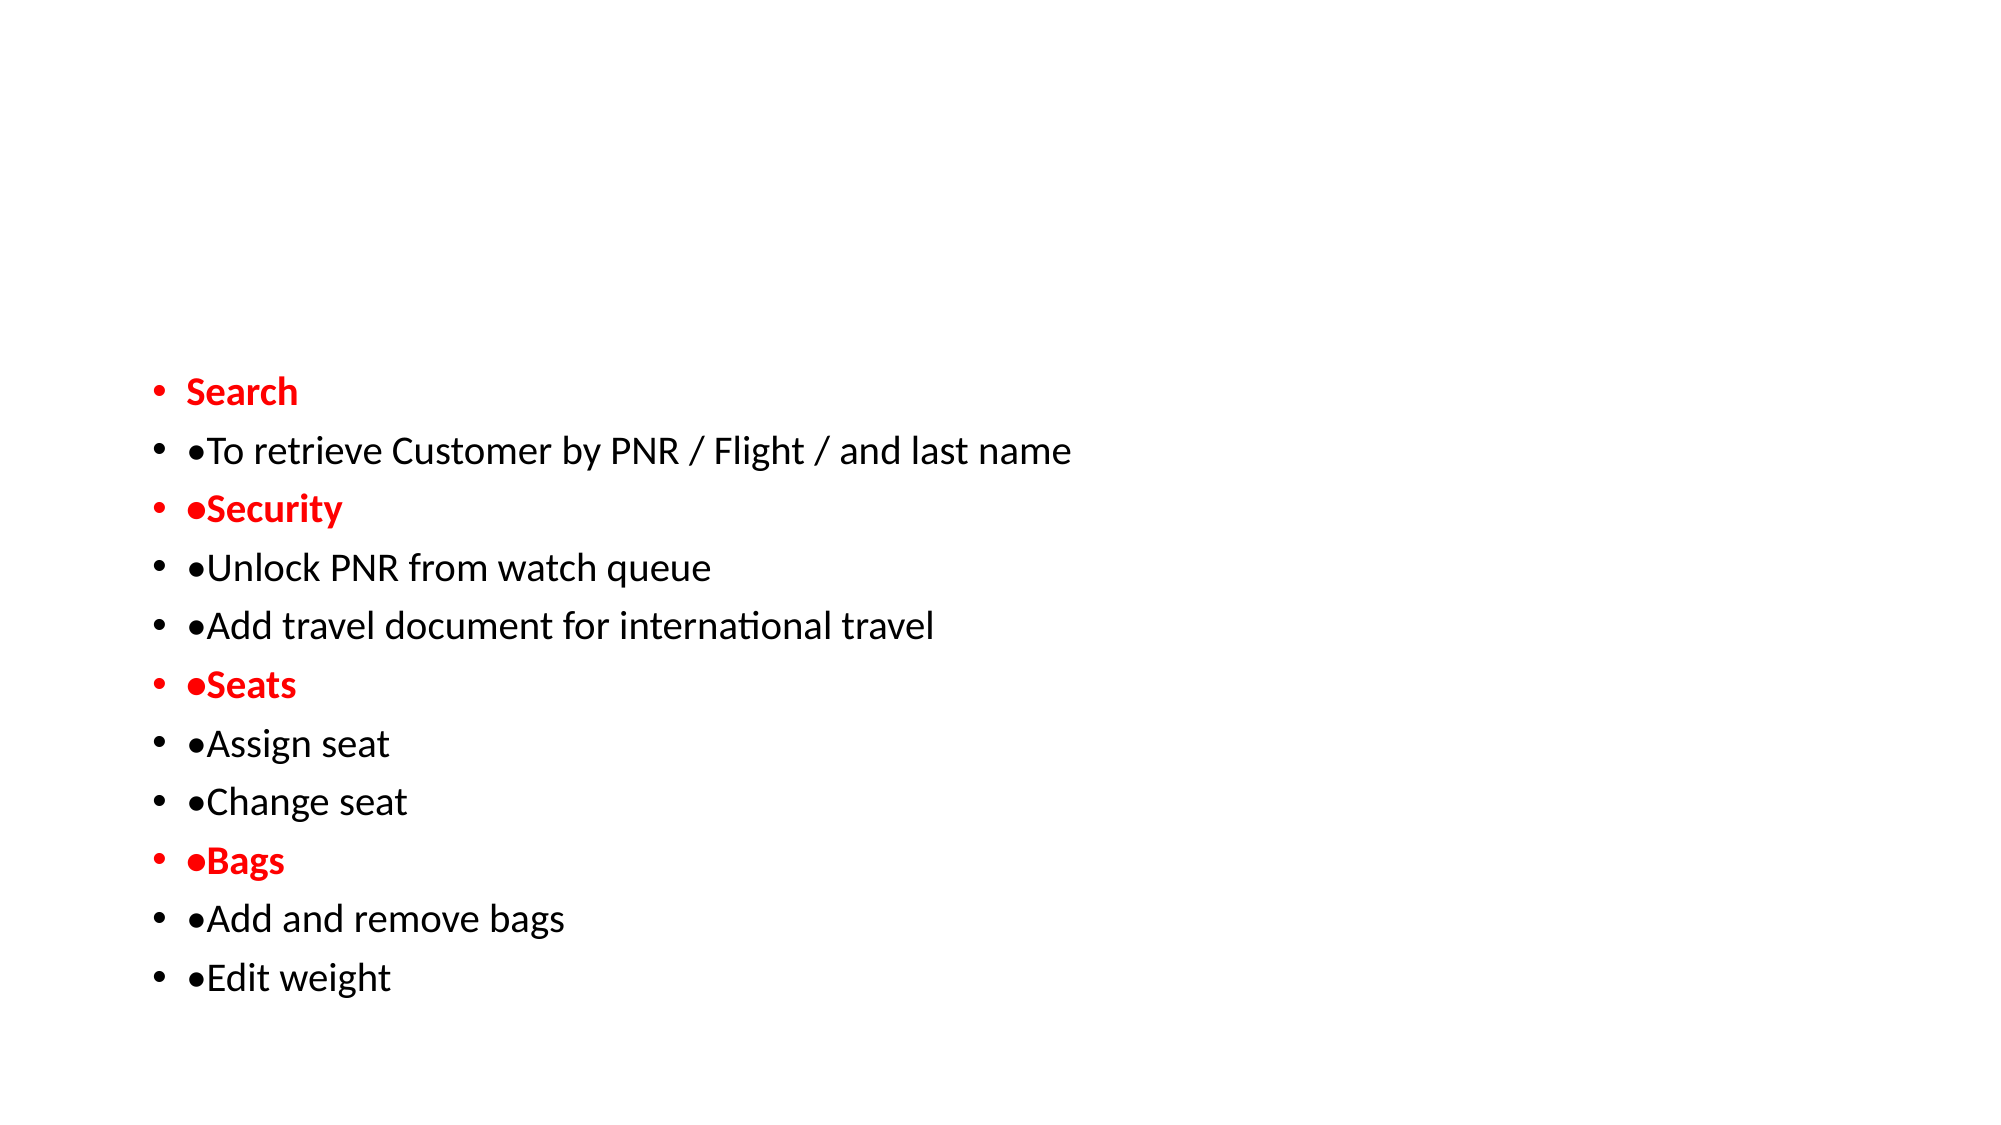

#

Search
•To retrieve Customer by PNR / Flight / and last name
•Security
•Unlock PNR from watch queue
•Add travel document for international travel
•Seats
•Assign seat
•Change seat
•Bags
•Add and remove bags
•Edit weight